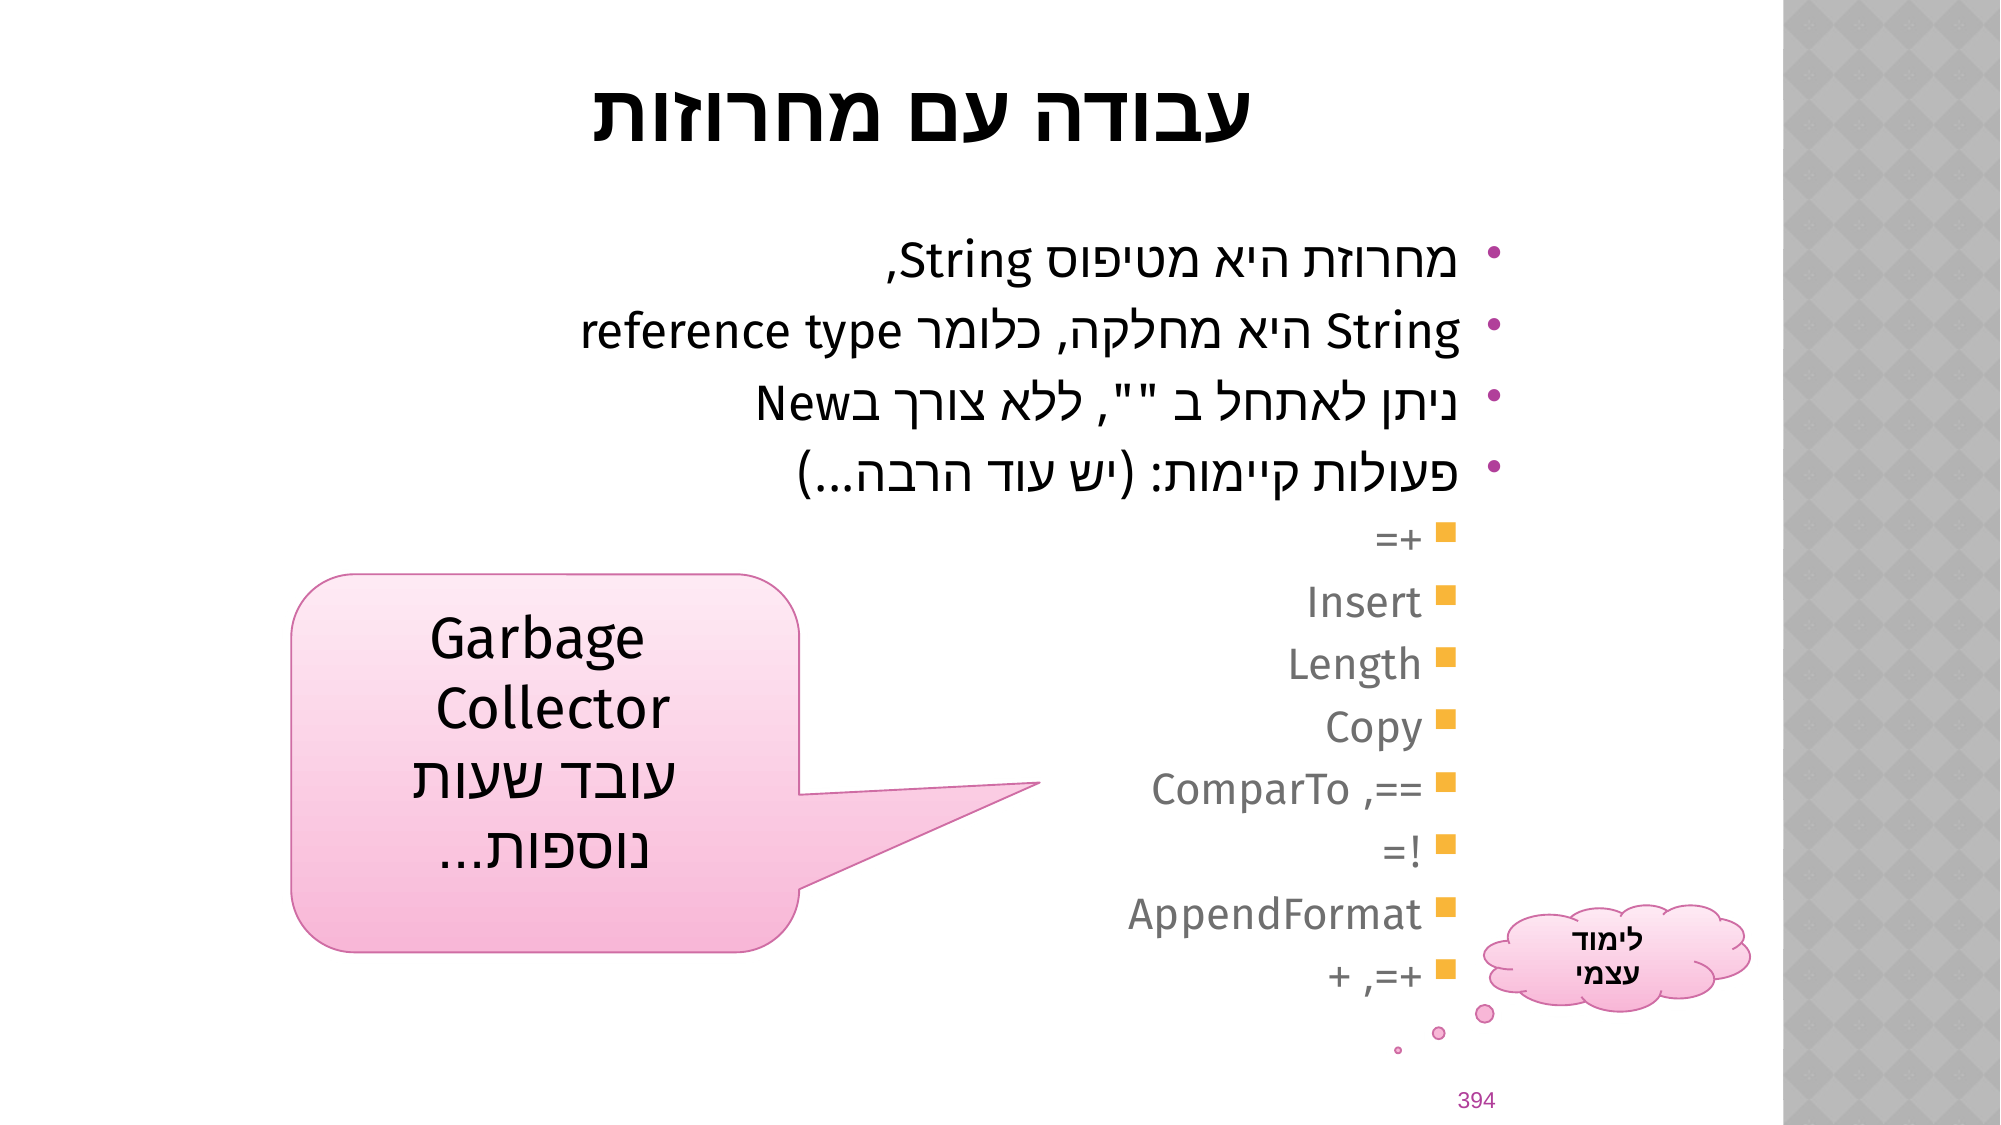

# עבודה עם מחרוזות
מחרוזת היא מטיפוס String,
String היא מחלקה, כלומר reference type
ניתן לאתחל ב "", ללא צורך בNew
פעולות קיימות: (יש עוד הרבה...)
+=
Insert
Length
Copy
==, ComparTo
!=
AppendFormat
+=, +

 Garbage Collector
עובד שעות נוספות...
לימוד עצמי
394